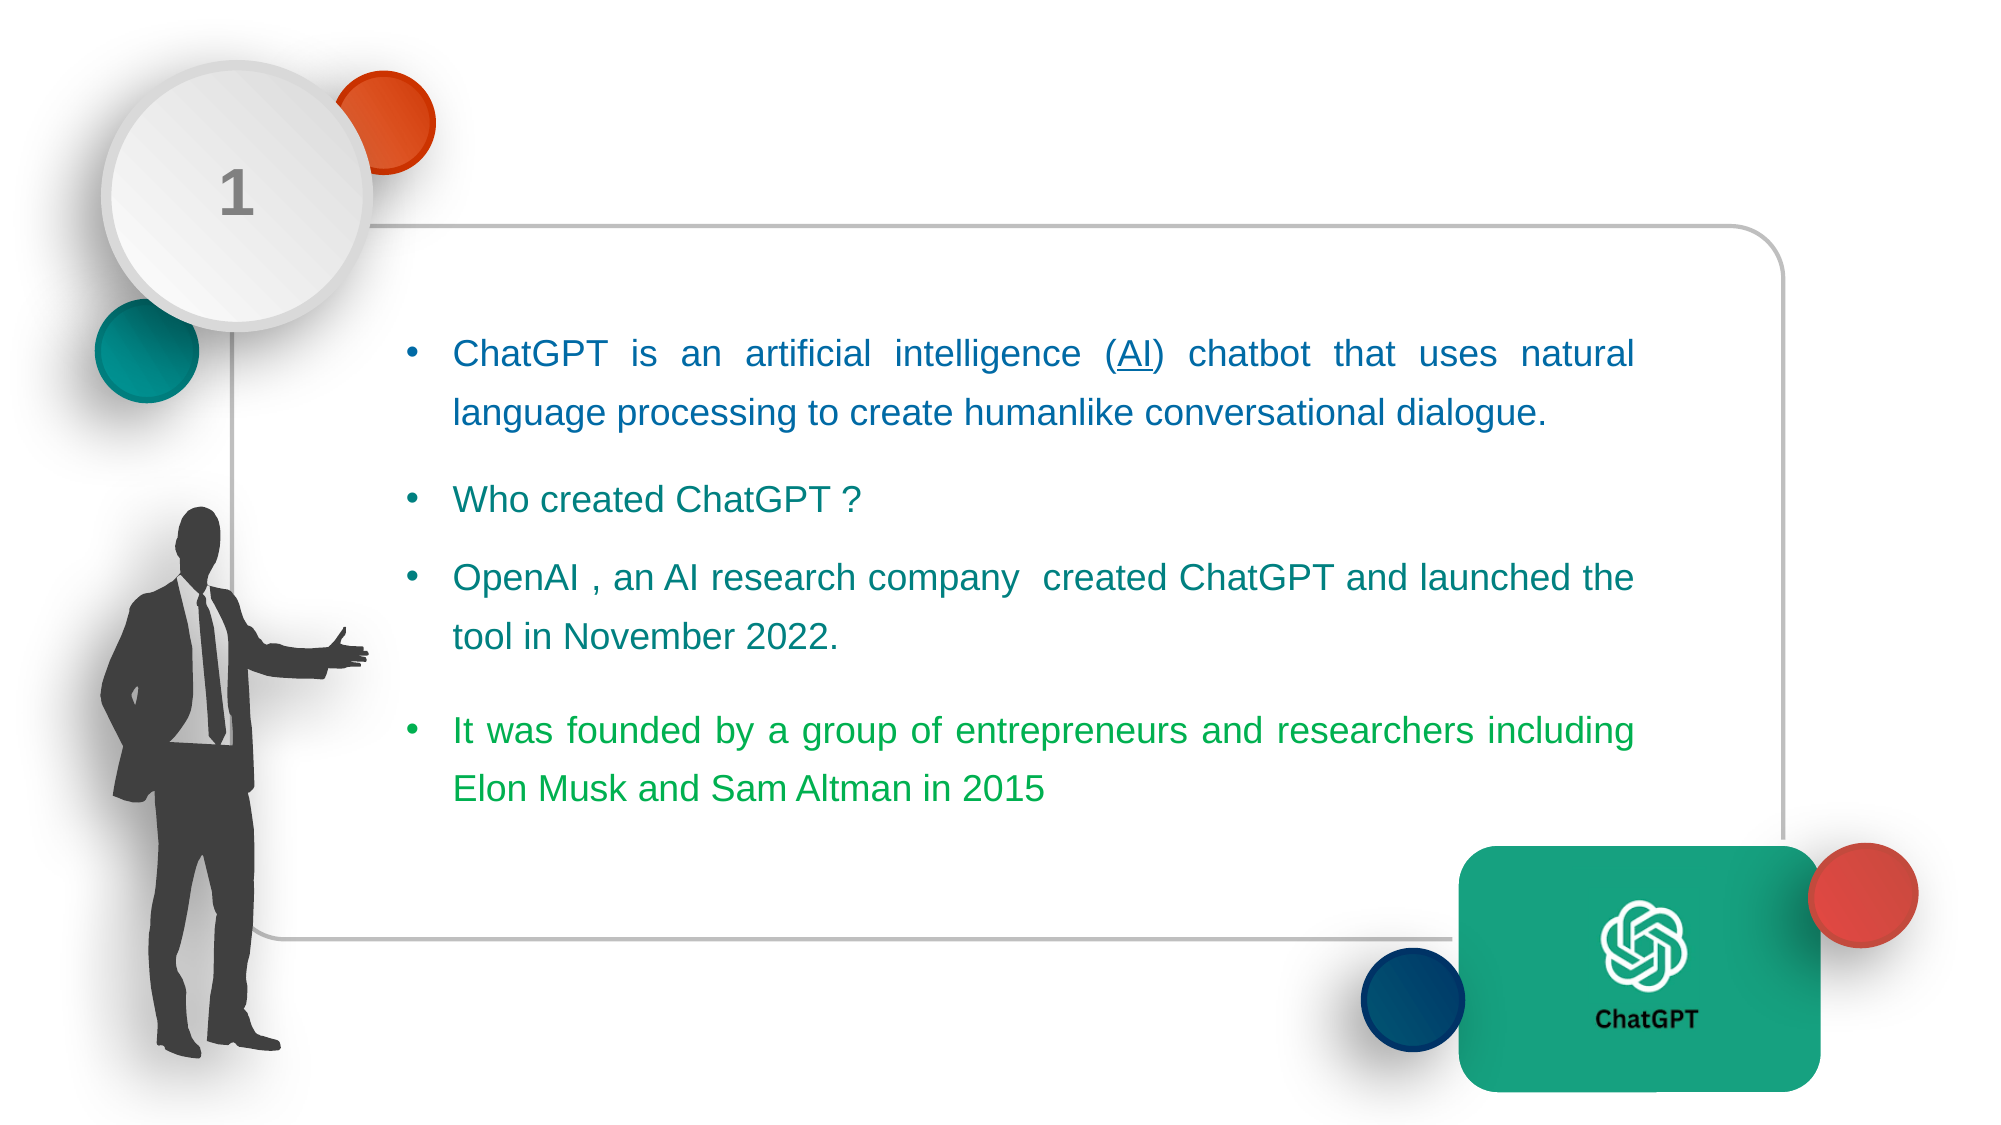

1

ChatGPT is an artificial intelligence (AI) chatbot that uses natural language processing to create humanlike conversational dialogue.

Who created ChatGPT ?

OpenAI , an AI research company  created ChatGPT and launched the tool in November 2022.

It was founded by a group of entrepreneurs and researchers including Elon Musk and Sam Altman in 2015